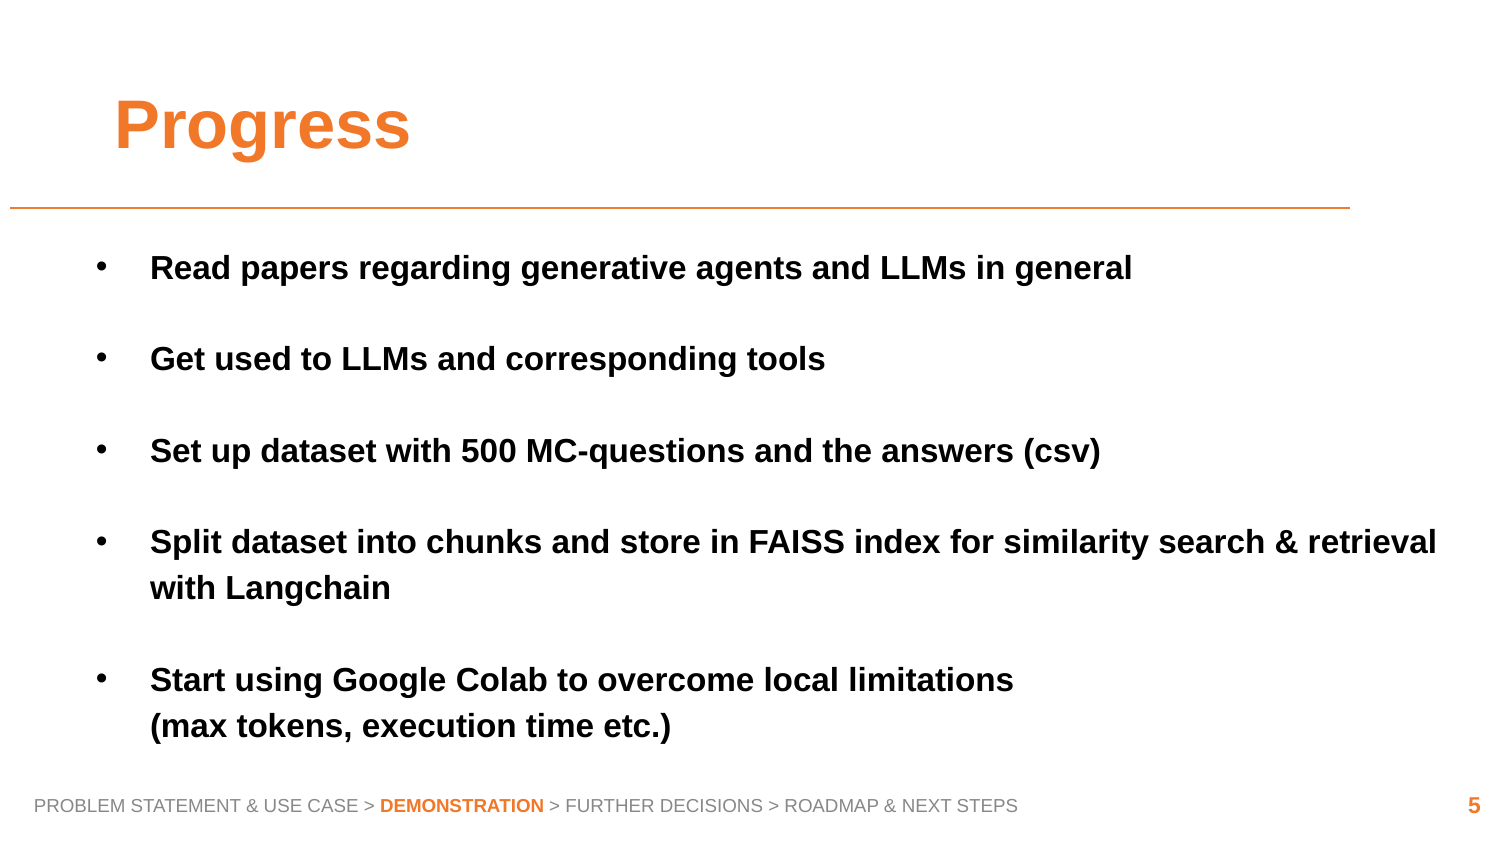

# Progress
Read papers regarding generative agents and LLMs in general

Get used to LLMs and corresponding tools

Set up dataset with 500 MC-questions and the answers (csv)

Split dataset into chunks and store in FAISS index for similarity search & retrieval with Langchain

Start using Google Colab to overcome local limitations
(max tokens, execution time etc.)

5
PROBLEM STATEMENT & USE CASE > DEMONSTRATION > FURTHER DECISIONS > ROADMAP & NEXT STEPS